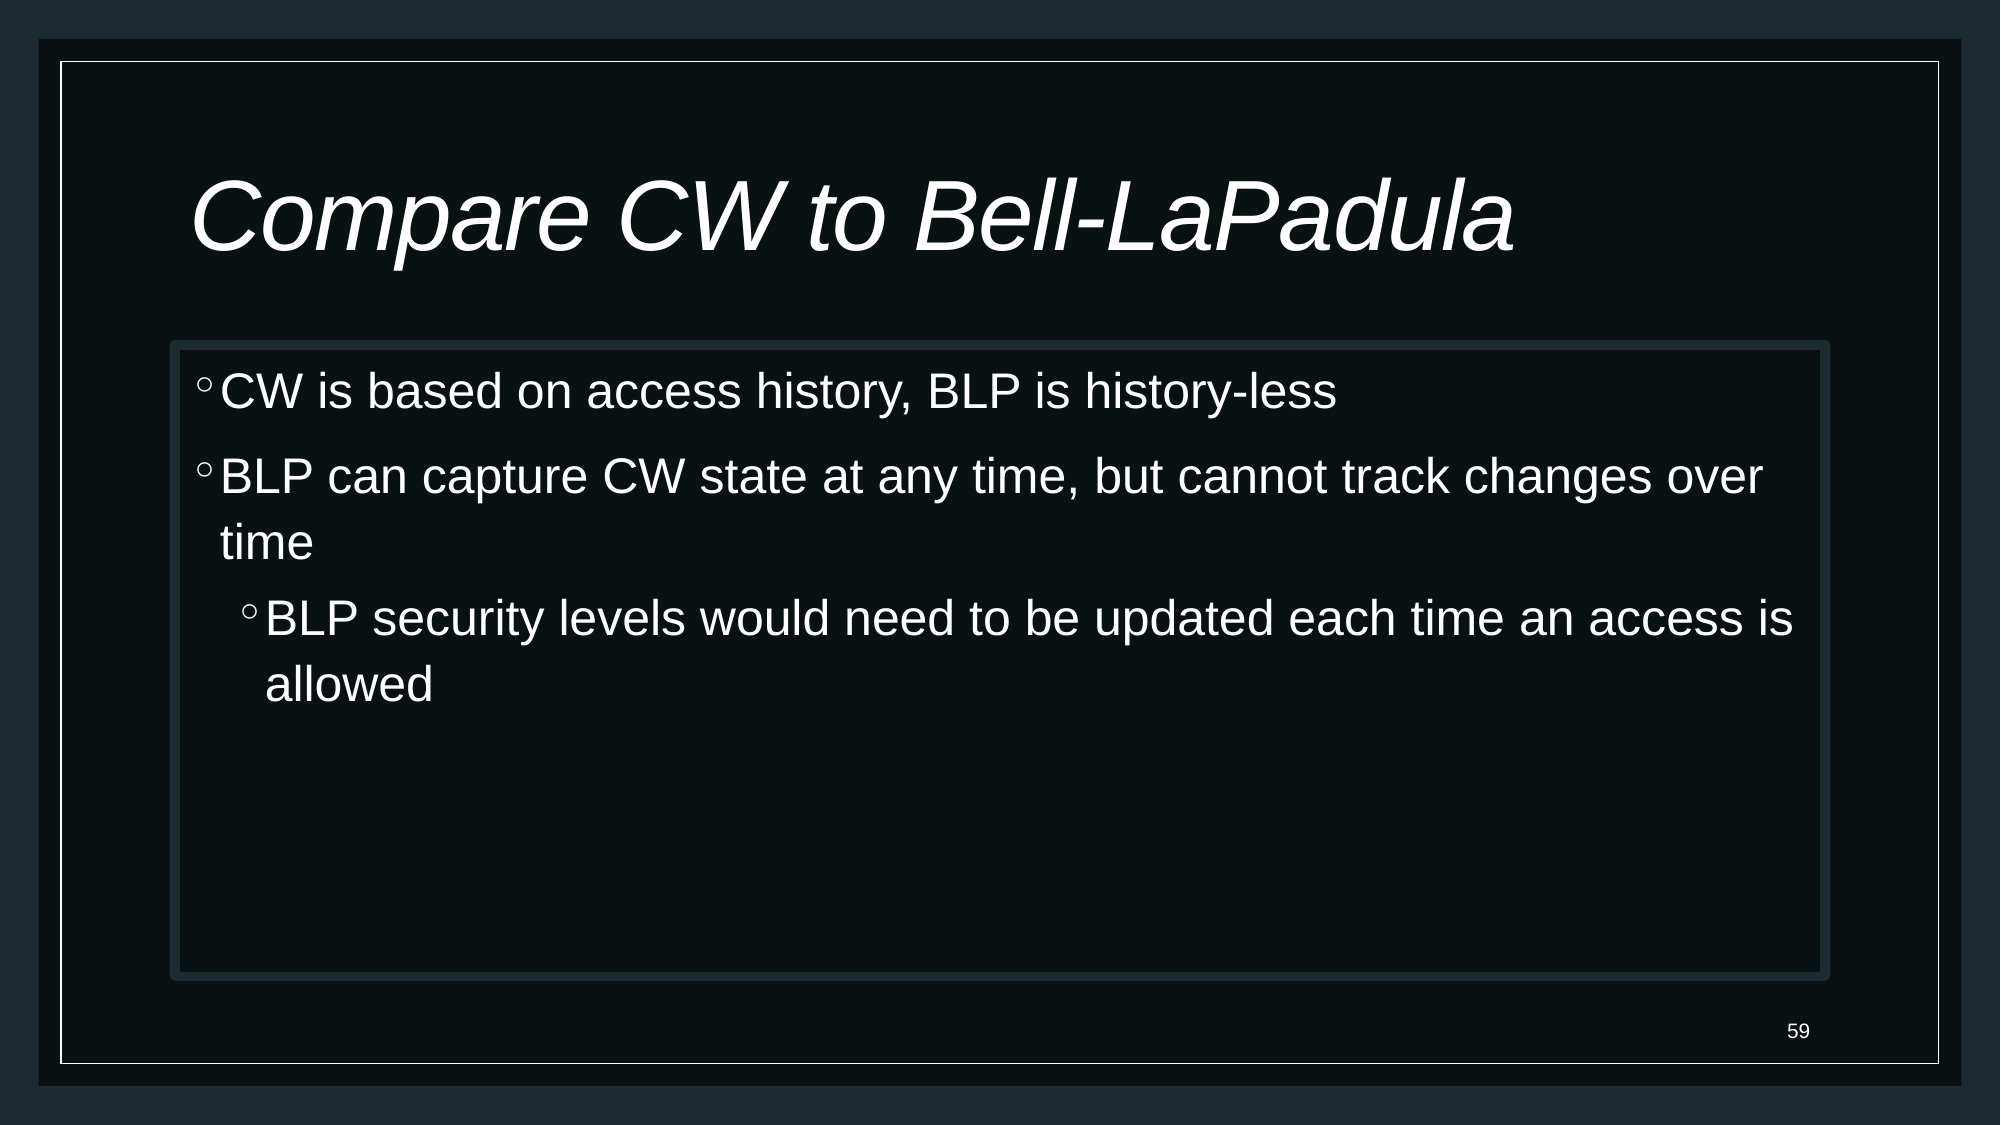

# Compare CW to Bell-LaPadula
CW is based on access history, BLP is history-less
BLP can capture CW state at any time, but cannot track changes over time
BLP security levels would need to be updated each time an access is allowed

59